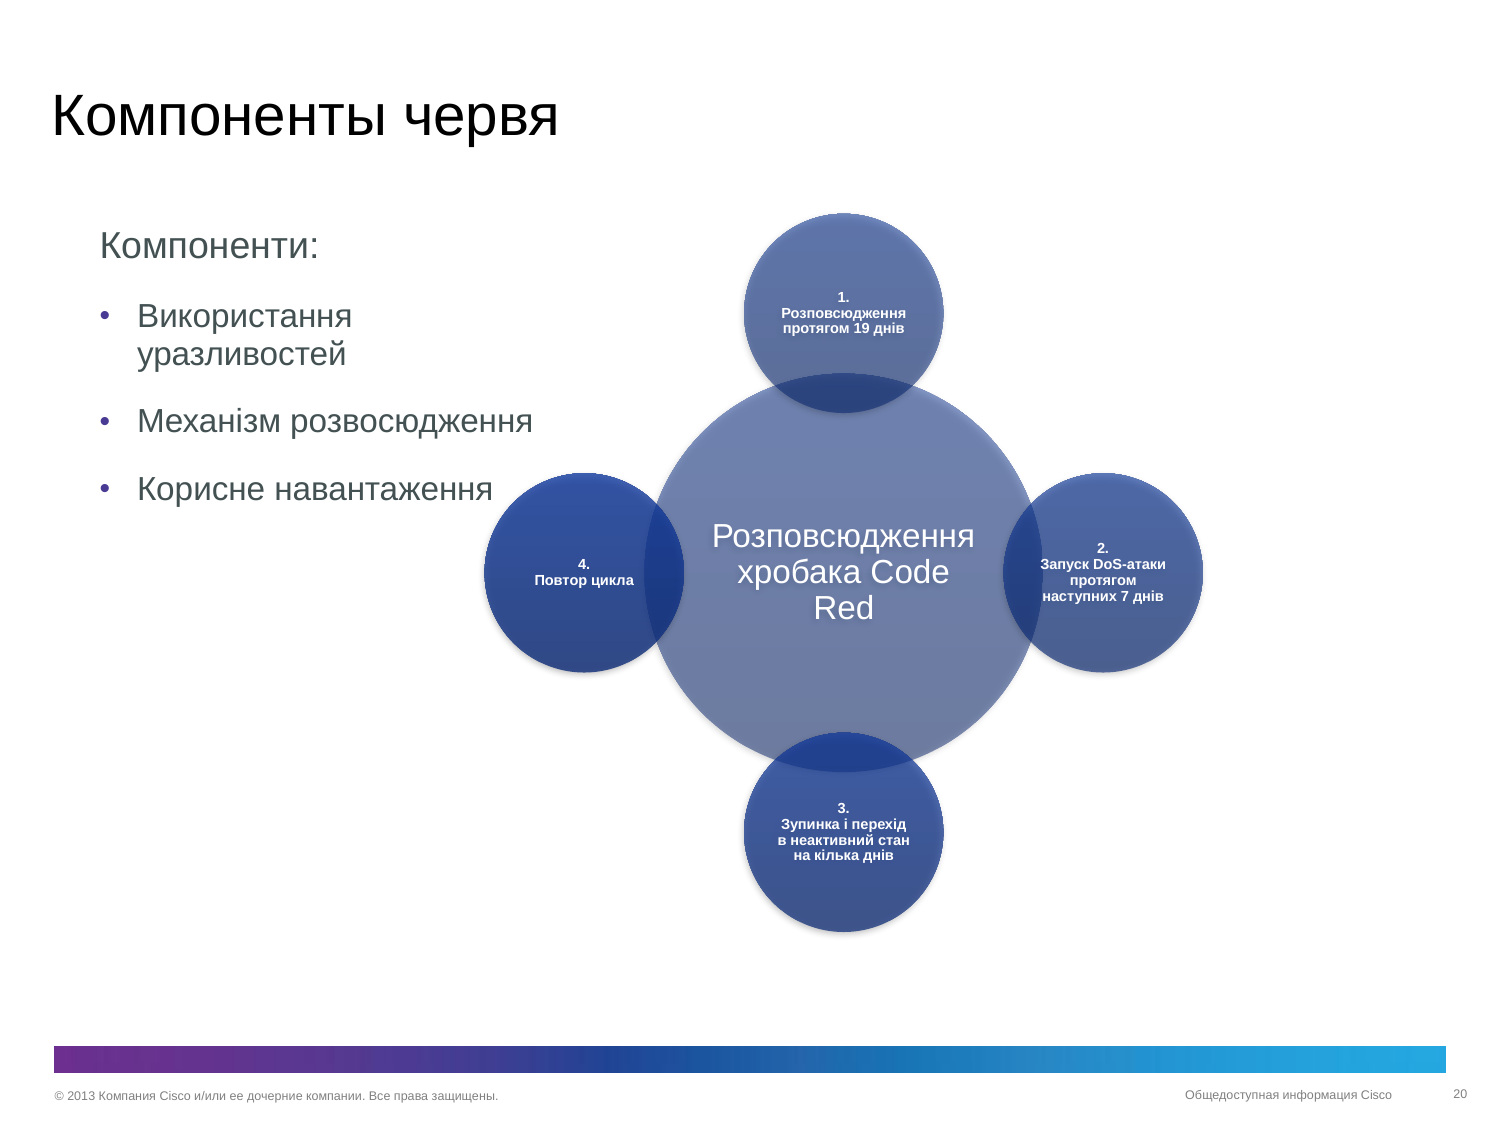

# Компоненты червя
Розповсюдження хробака Code Red
1.
Розповсюдження протягом 19 днів
2.
Запуск DoS-атаки протягом наступних 7 днів
3.
Зупинка і перехід в неактивний стан на кілька днів
4.
Повтор цикла
Компоненти:
Використання уразливостей
Механізм розвосюдження
Корисне навантаження